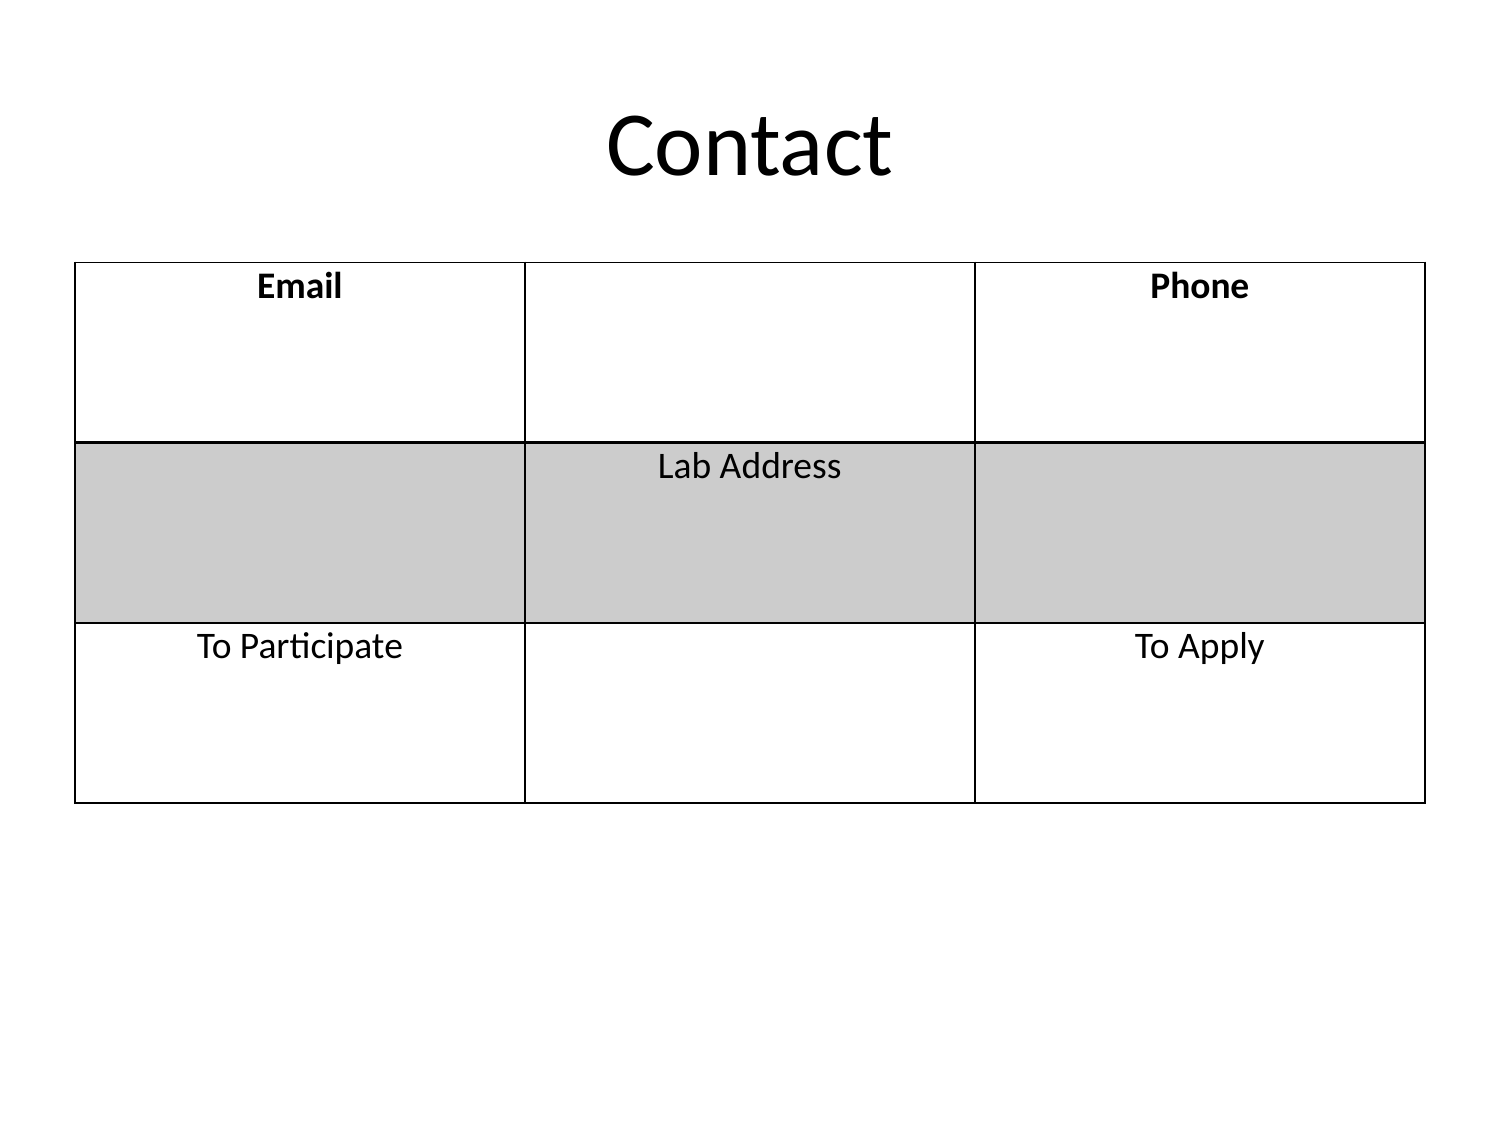

# Contact
| Email |  | Phone |
| --- | --- | --- |
|  | Lab Address |  |
| To Participate |  | To Apply |